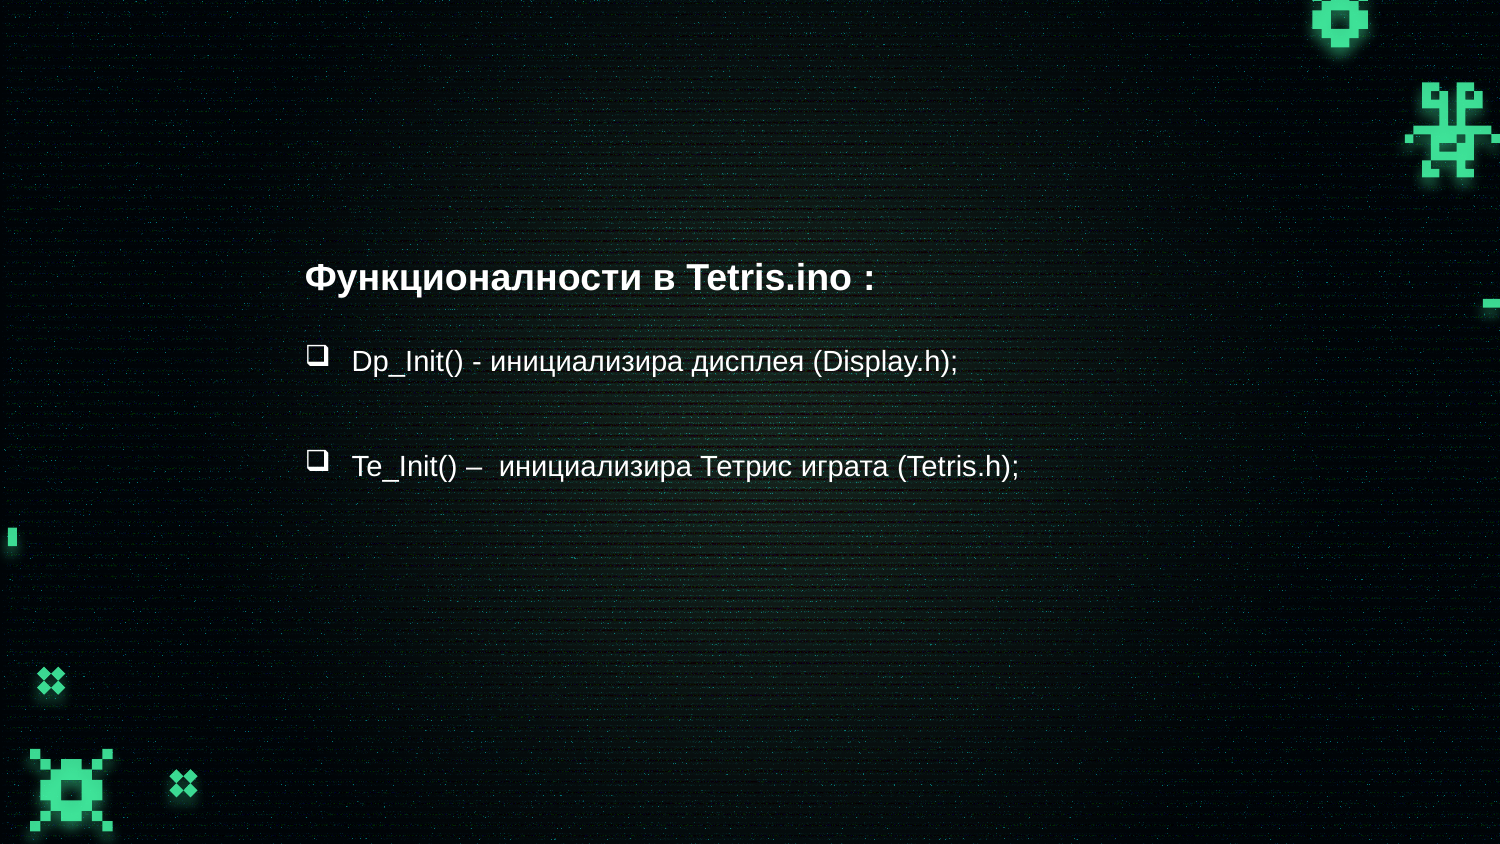

Функционалности в Tetris.ino :

Dp_Init() - инициализира дисплея (Display.h);

Te_Init() –  инициализира Тетрис играта (Tetris.h);